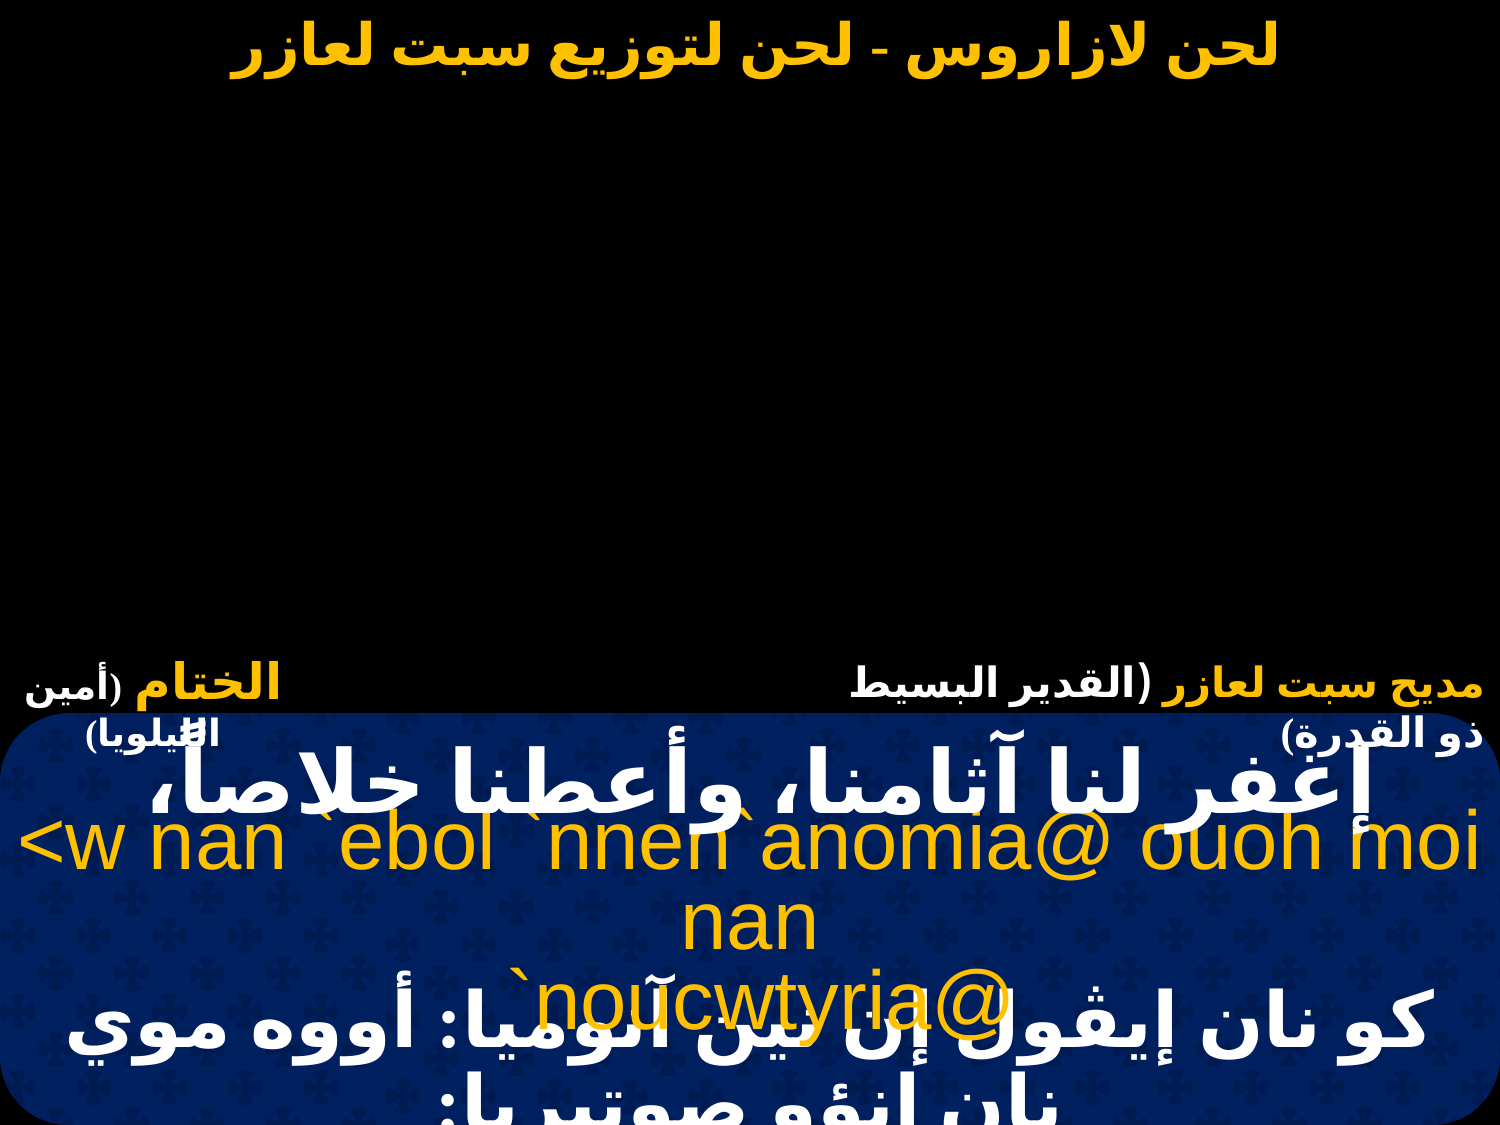

#
إغفر لنا آثامنا، وأعطنا خلاصاً،
<w nan `ebol `nnen`anomia@ ouoh moi nan
 `noucwtyria@
كو نان إيڤول إن نين آنوميا: أووه موي نان إنؤو صوتيريا: